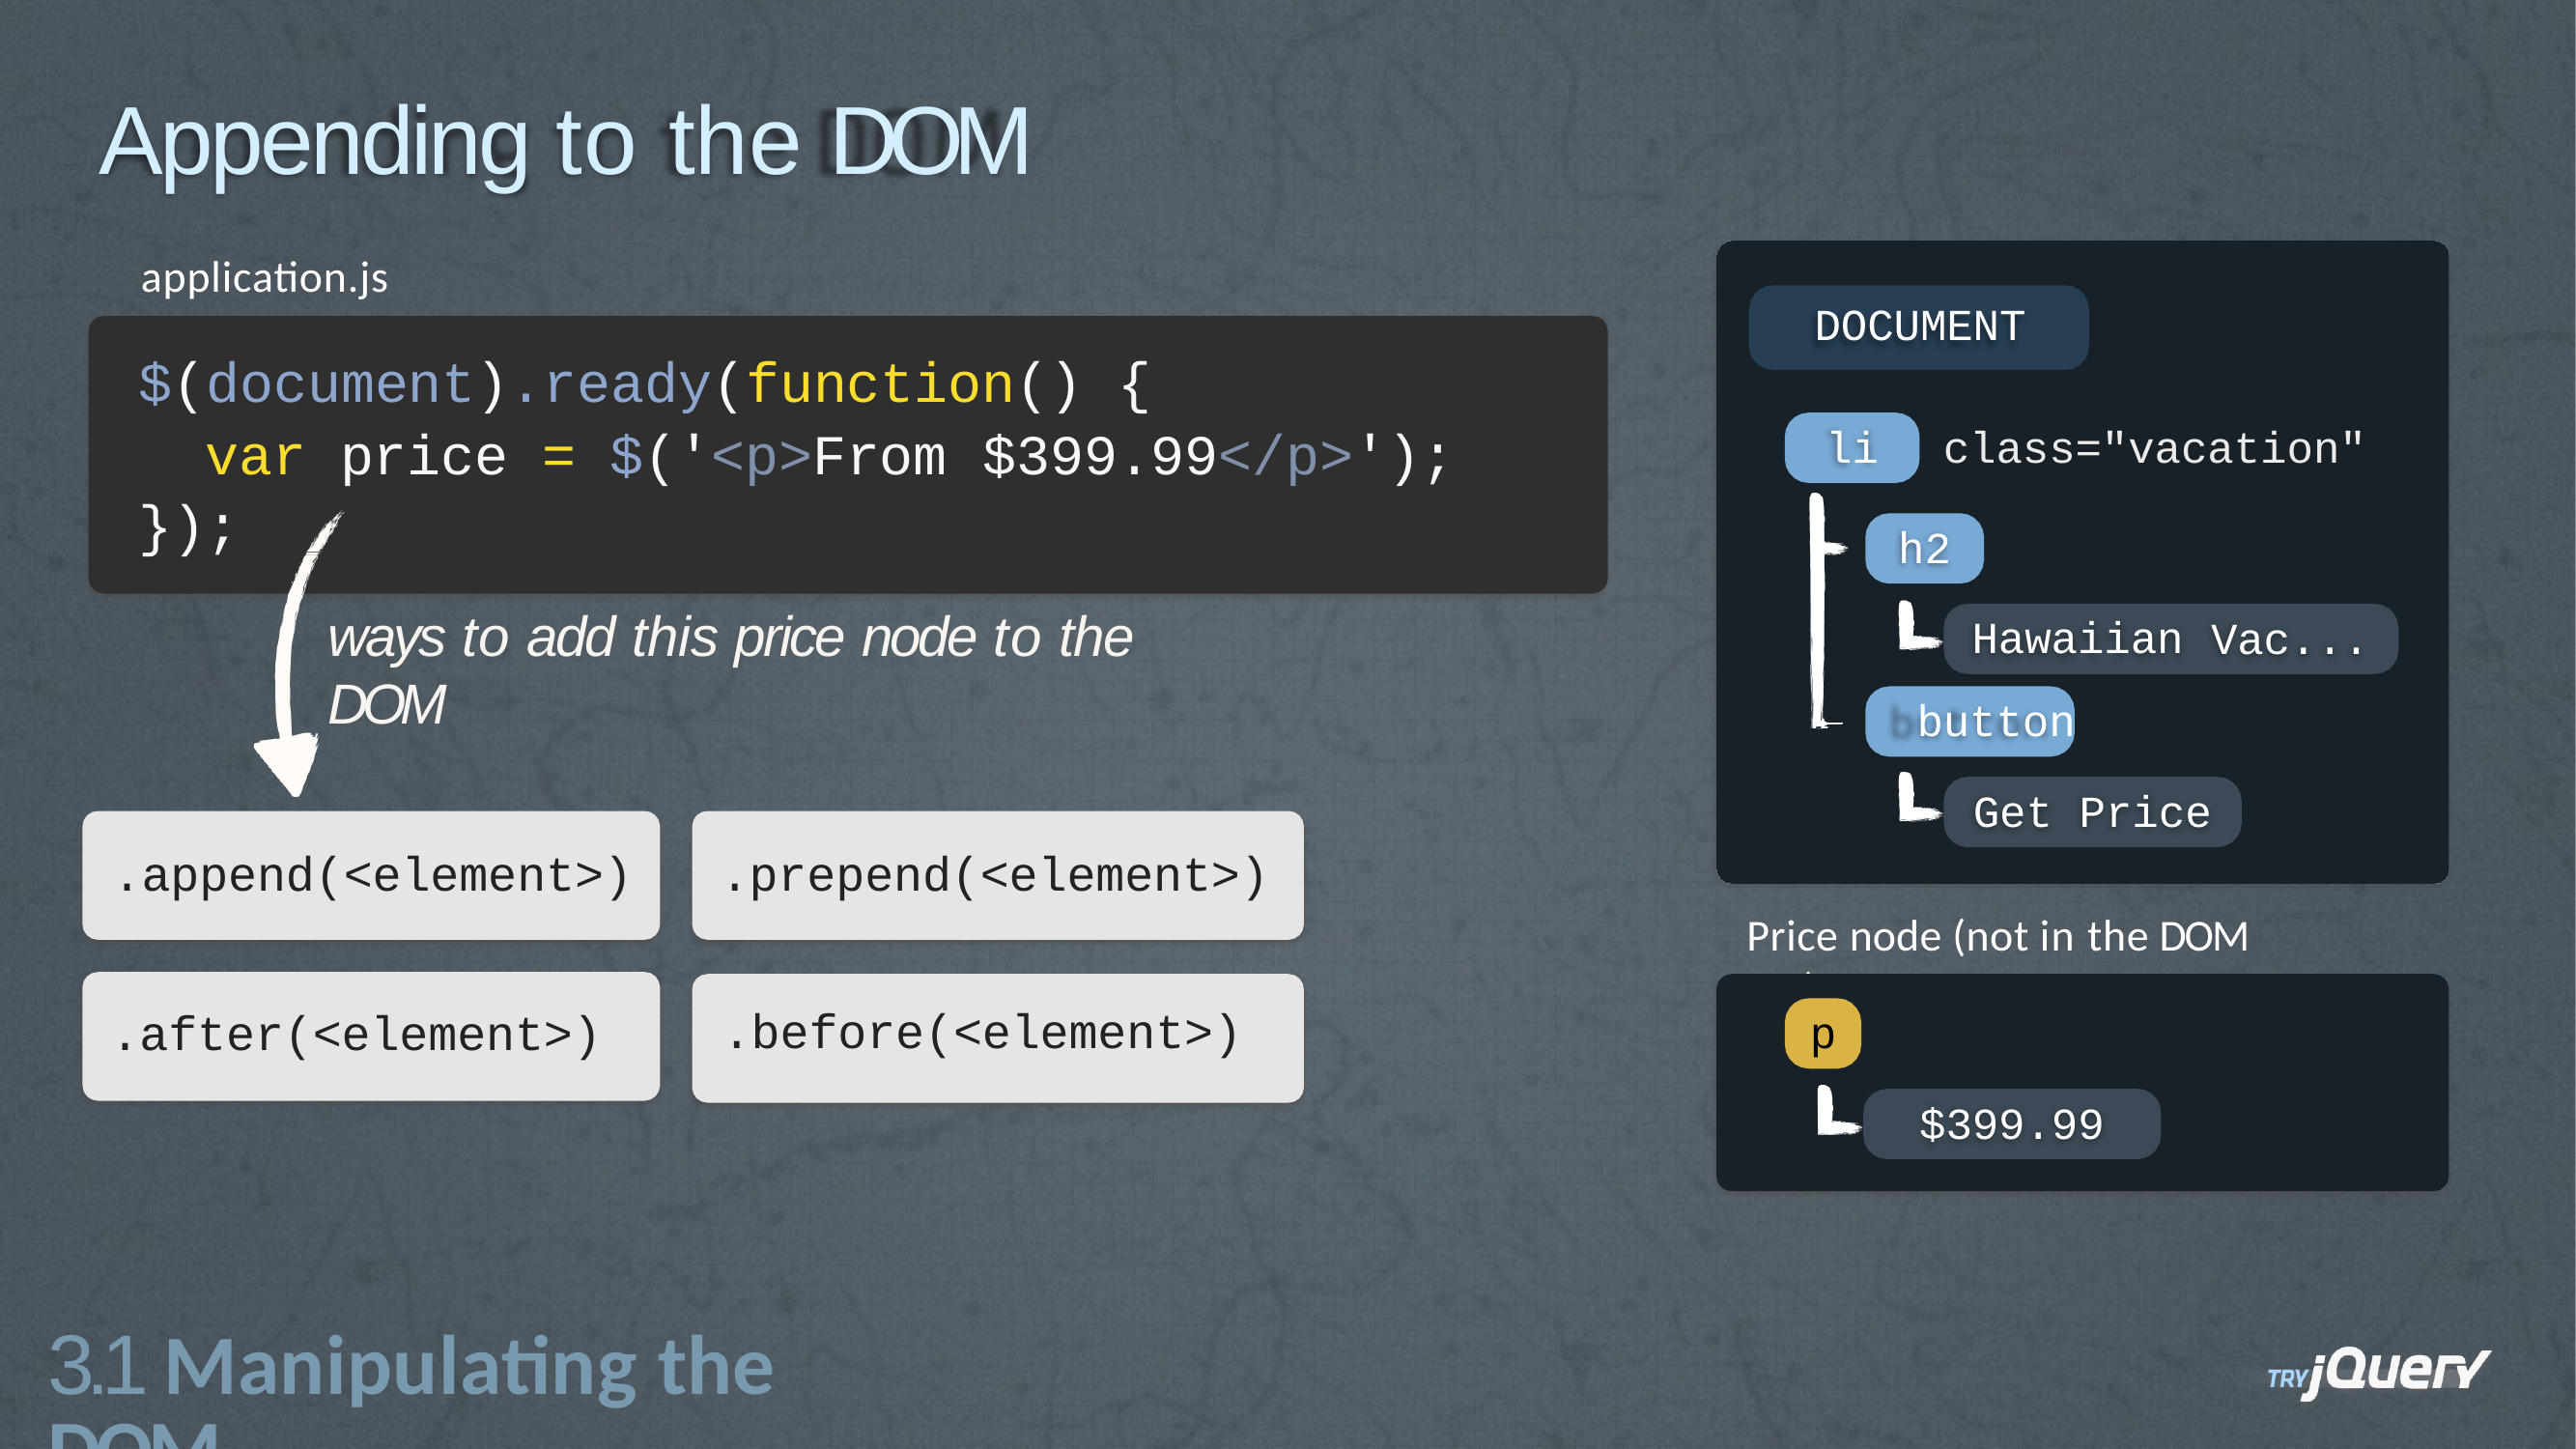

# Appending to the DOM

application.js
DOCUMENT
$(document).ready(function() {

var price = $('<p>From
});
$399.99</p>');
li	class="vacation"

h2

Hawaiian  button
ways to add this price node to the DOM

Vac...

Get Price

Price node (not in the DOM yet)

.append(<element>)
.prepend(<element>)

.before(<element>)
.after(<element>)
p

$399.99

3.1 Manipulating the DOM